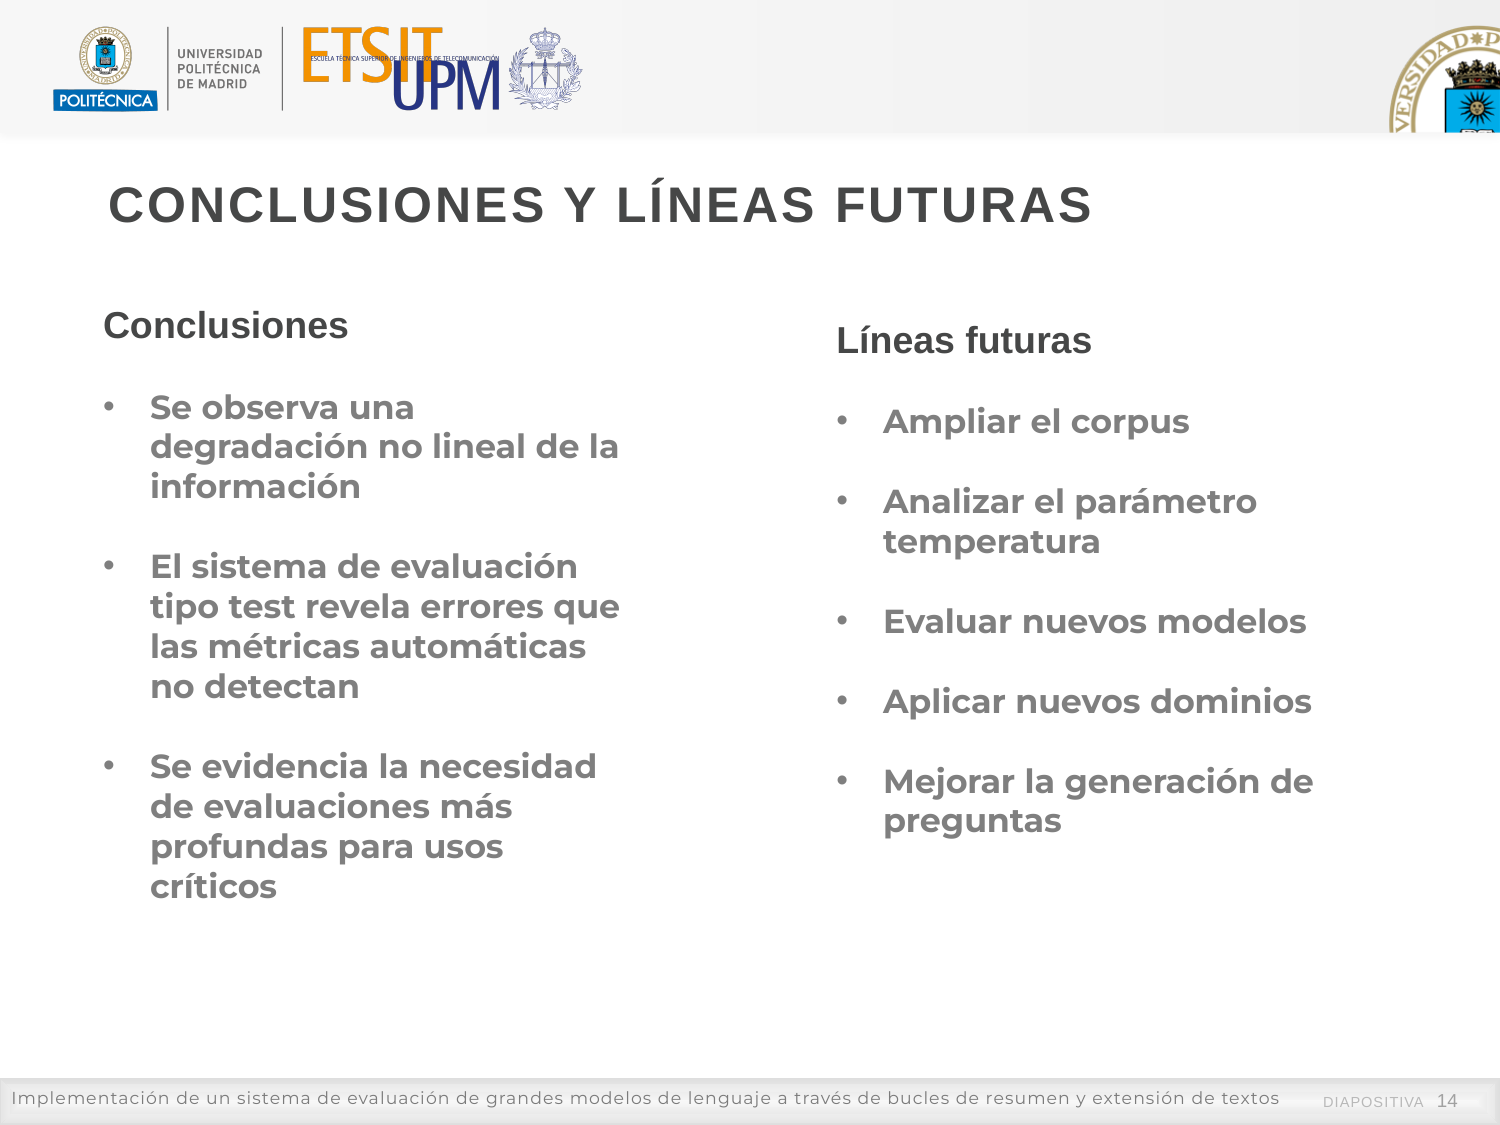

Conclusiones y líneas futuras
Conclusiones

Se observa una degradación no lineal de la información

El sistema de evaluación tipo test revela errores que las métricas automáticas no detectan

Se evidencia la necesidad de evaluaciones más profundas para usos críticos

Líneas futuras

Ampliar el corpus

Analizar el parámetro temperatura

Evaluar nuevos modelos

Aplicar nuevos dominios

Mejorar la generación de preguntas

Implementación de un sistema de evaluación de grandes modelos de lenguaje a través de bucles de resumen y extensión de textos